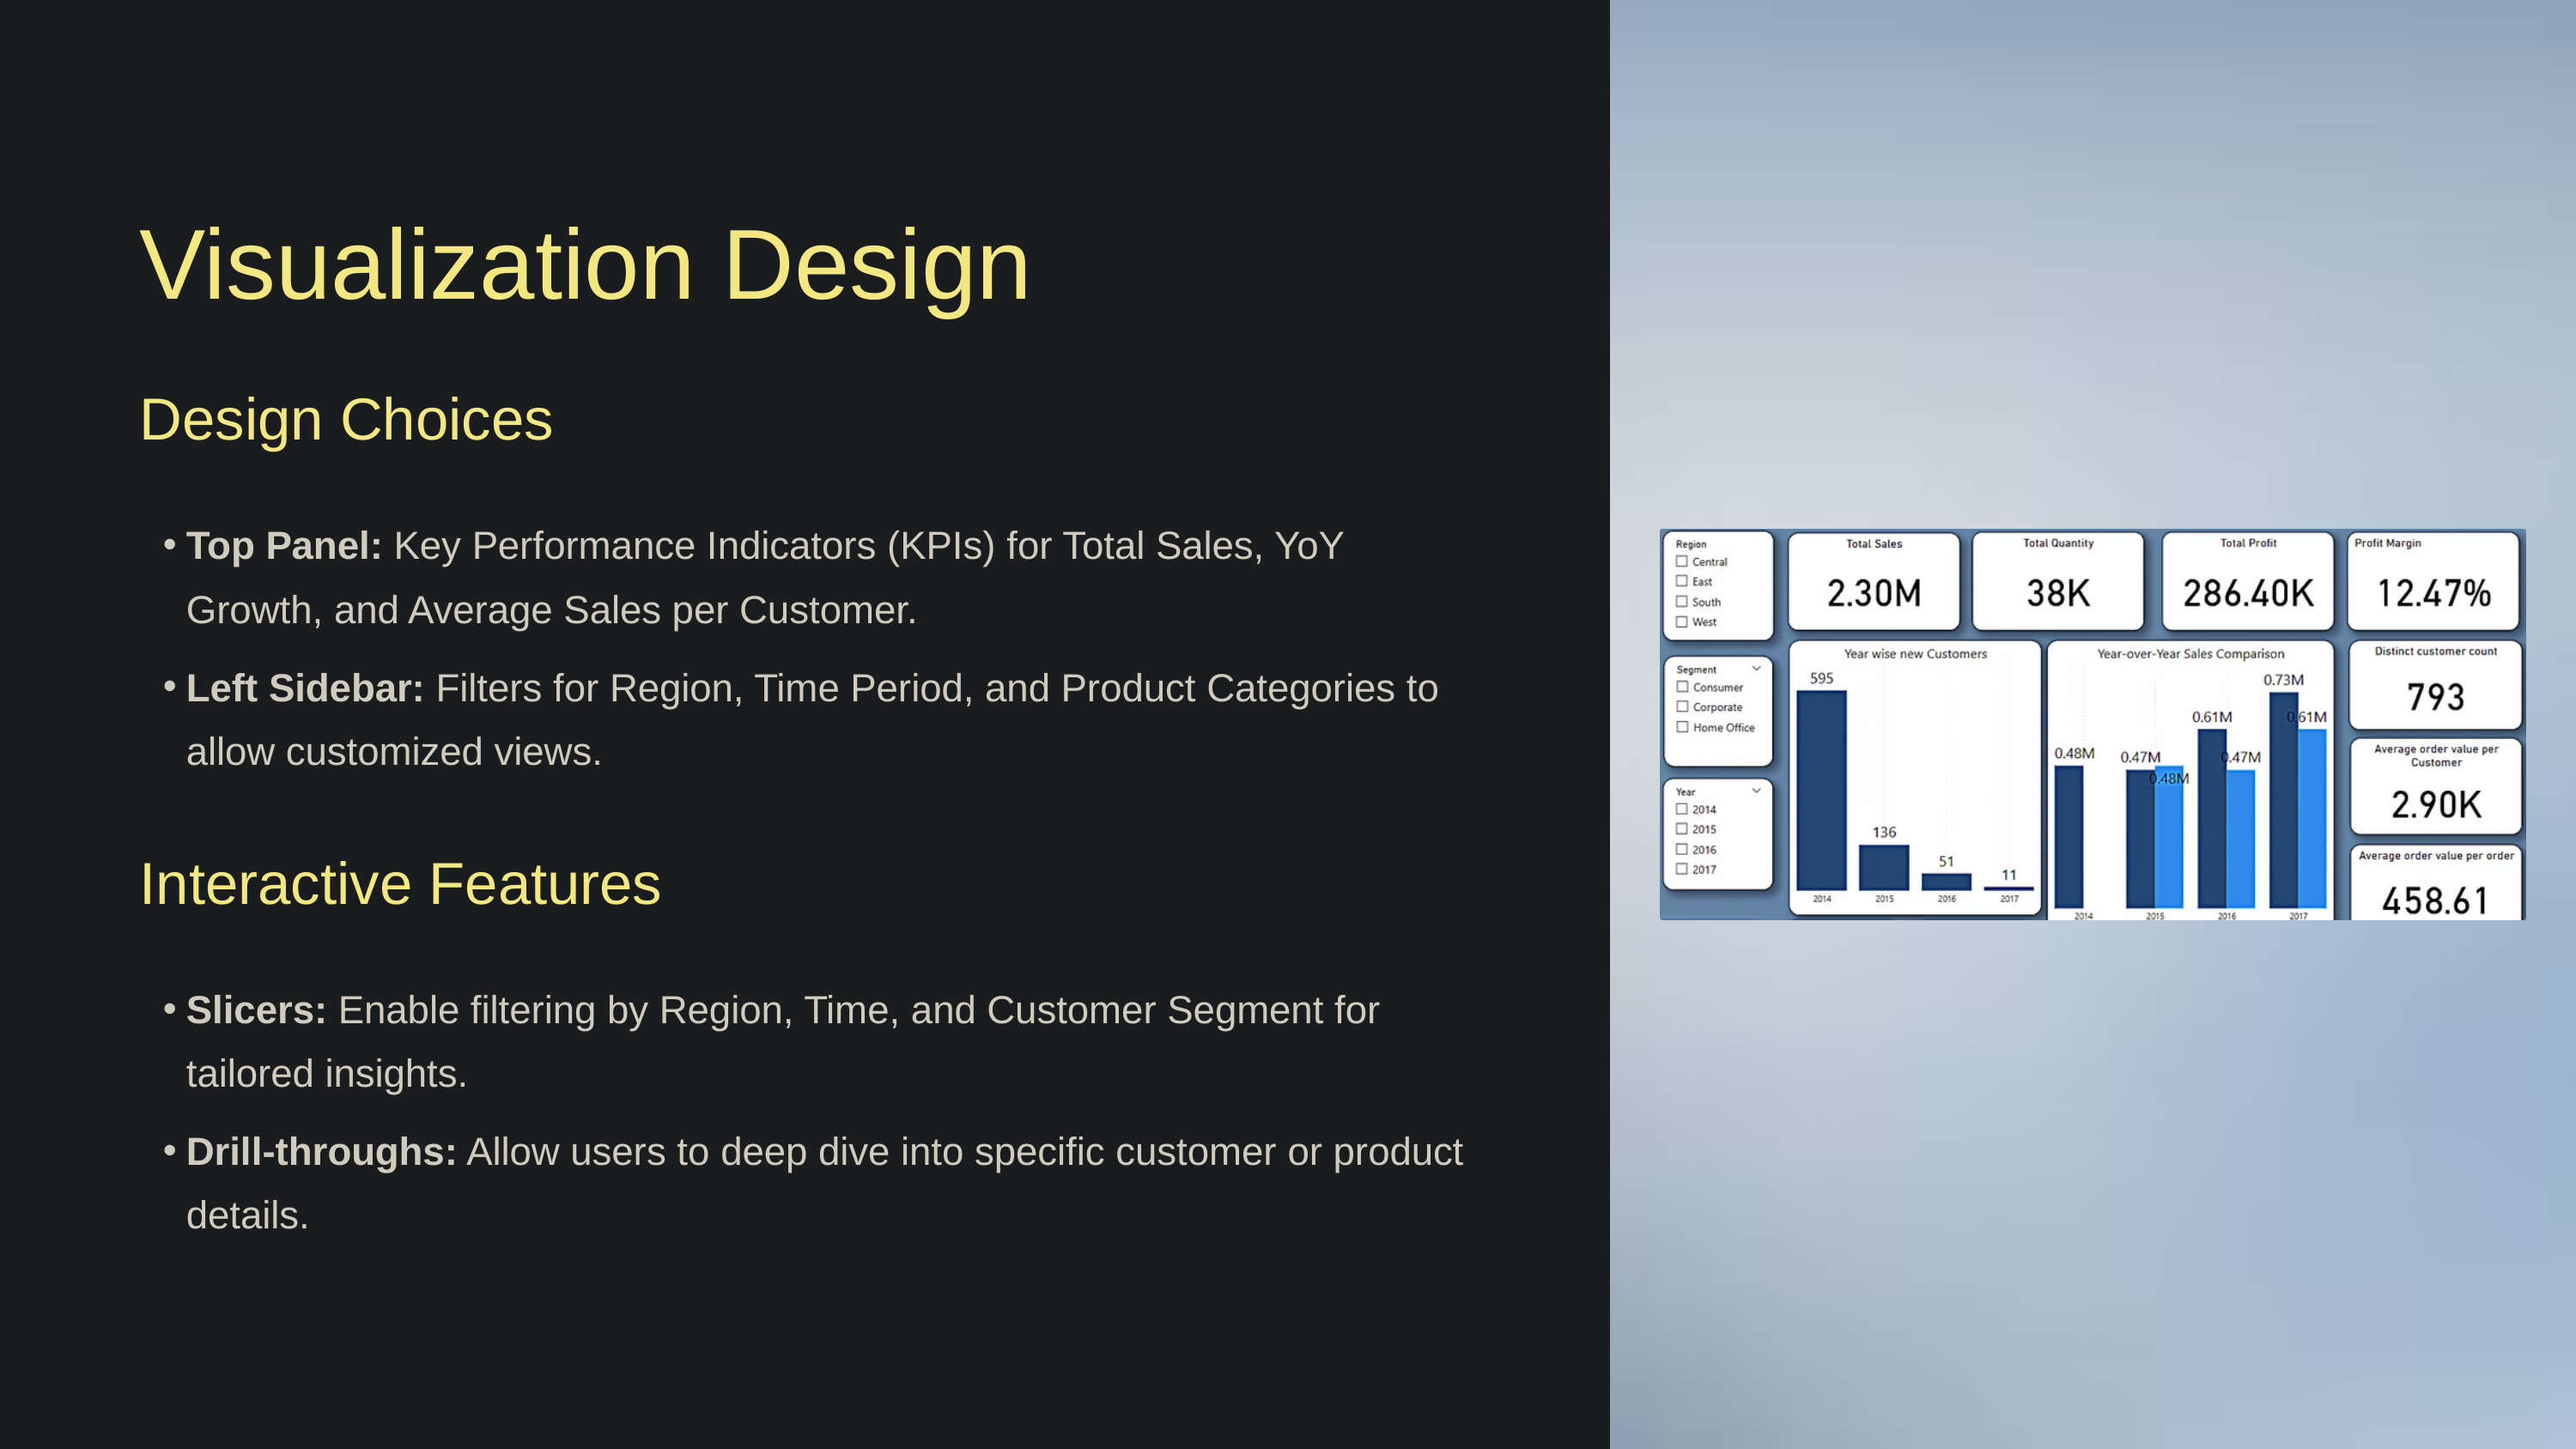

Visualization Design
Design Choices
Top Panel: Key Performance Indicators (KPIs) for Total Sales, YoY Growth, and Average Sales per Customer.

Left Sidebar: Filters for Region, Time Period, and Product Categories to allow customized views.
Interactive Features
Slicers: Enable filtering by Region, Time, and Customer Segment for tailored insights.
Drill-throughs: Allow users to deep dive into specific customer or product details.